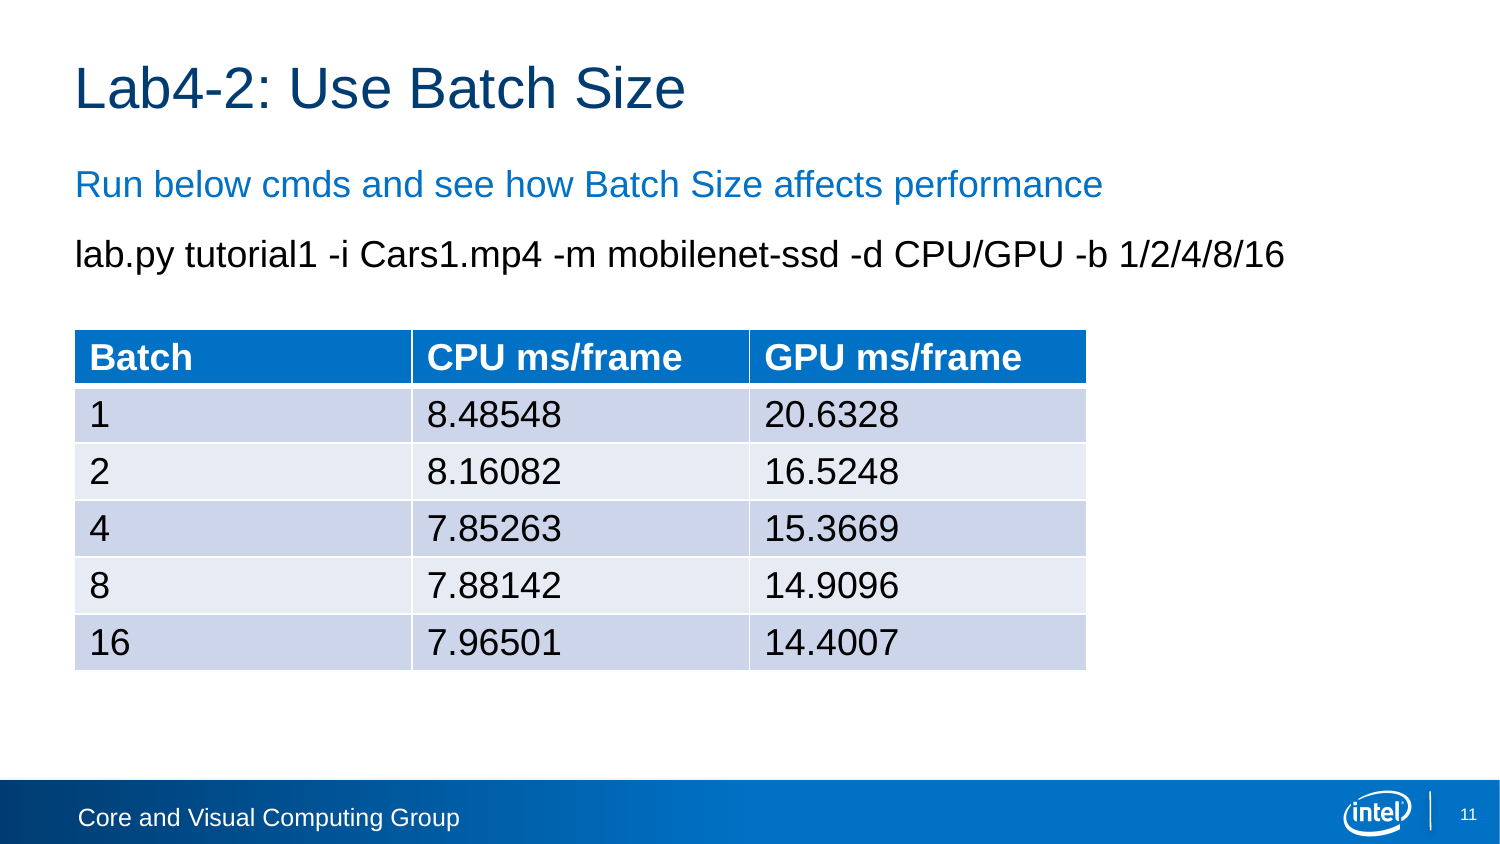

# Lab4-2: Use Batch Size
Run below cmds and see how Batch Size affects performance
lab.py tutorial1 -i Cars1.mp4 -m mobilenet-ssd -d CPU/GPU -b 1/2/4/8/16

| Batch | CPU ms/frame | GPU ms/frame |
| --- | --- | --- |
| 1 | 8.48548 | 20.6328 |
| 2 | 8.16082 | 16.5248 |
| 4 | 7.85263 | 15.3669 |
| 8 | 7.88142 | 14.9096 |
| 16 | 7.96501 | 14.4007 |
11